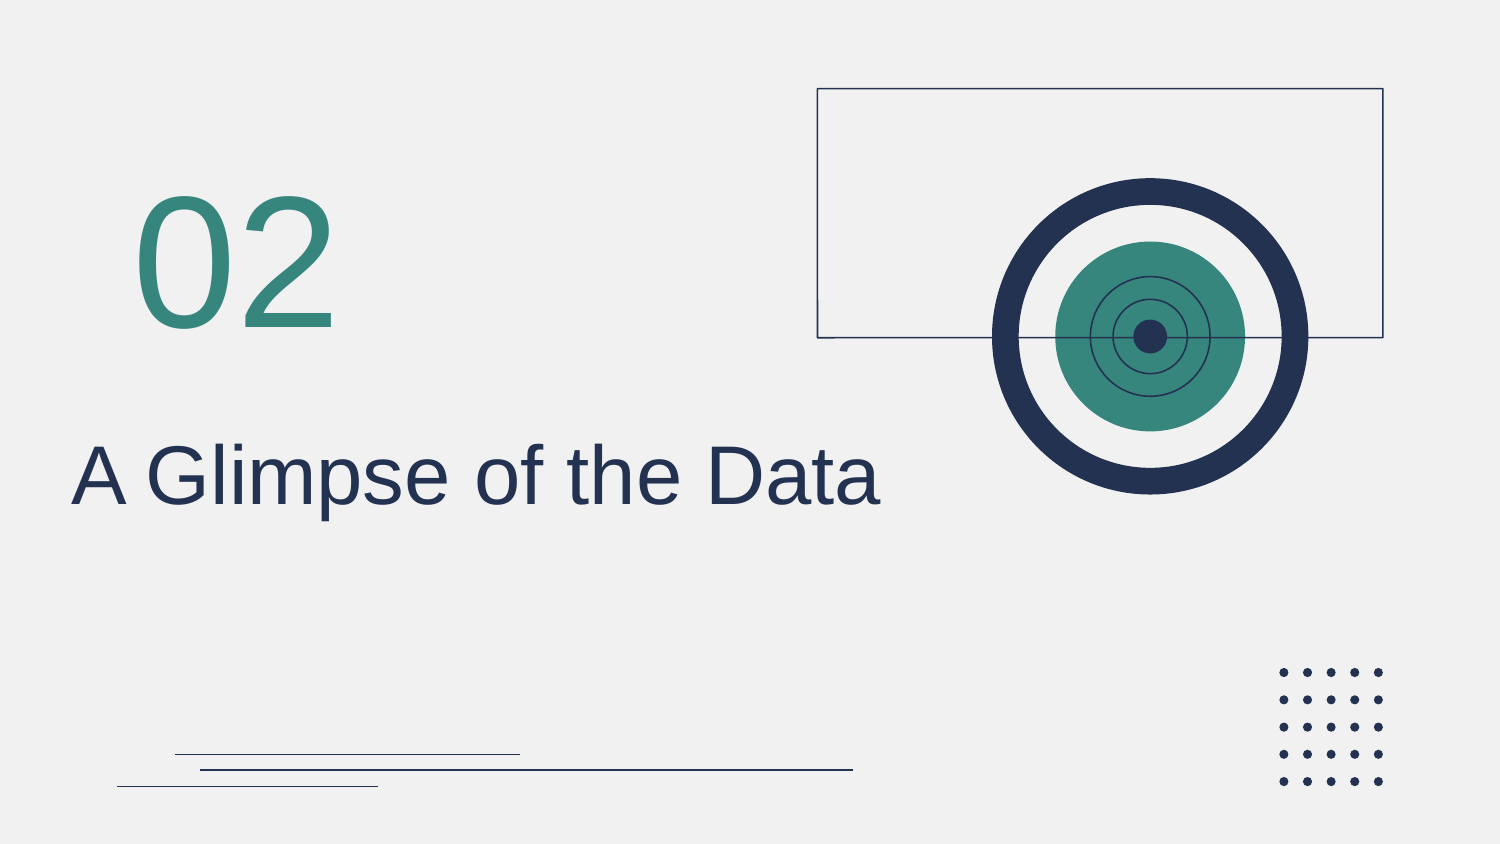

02

# A Glimpse of the Data